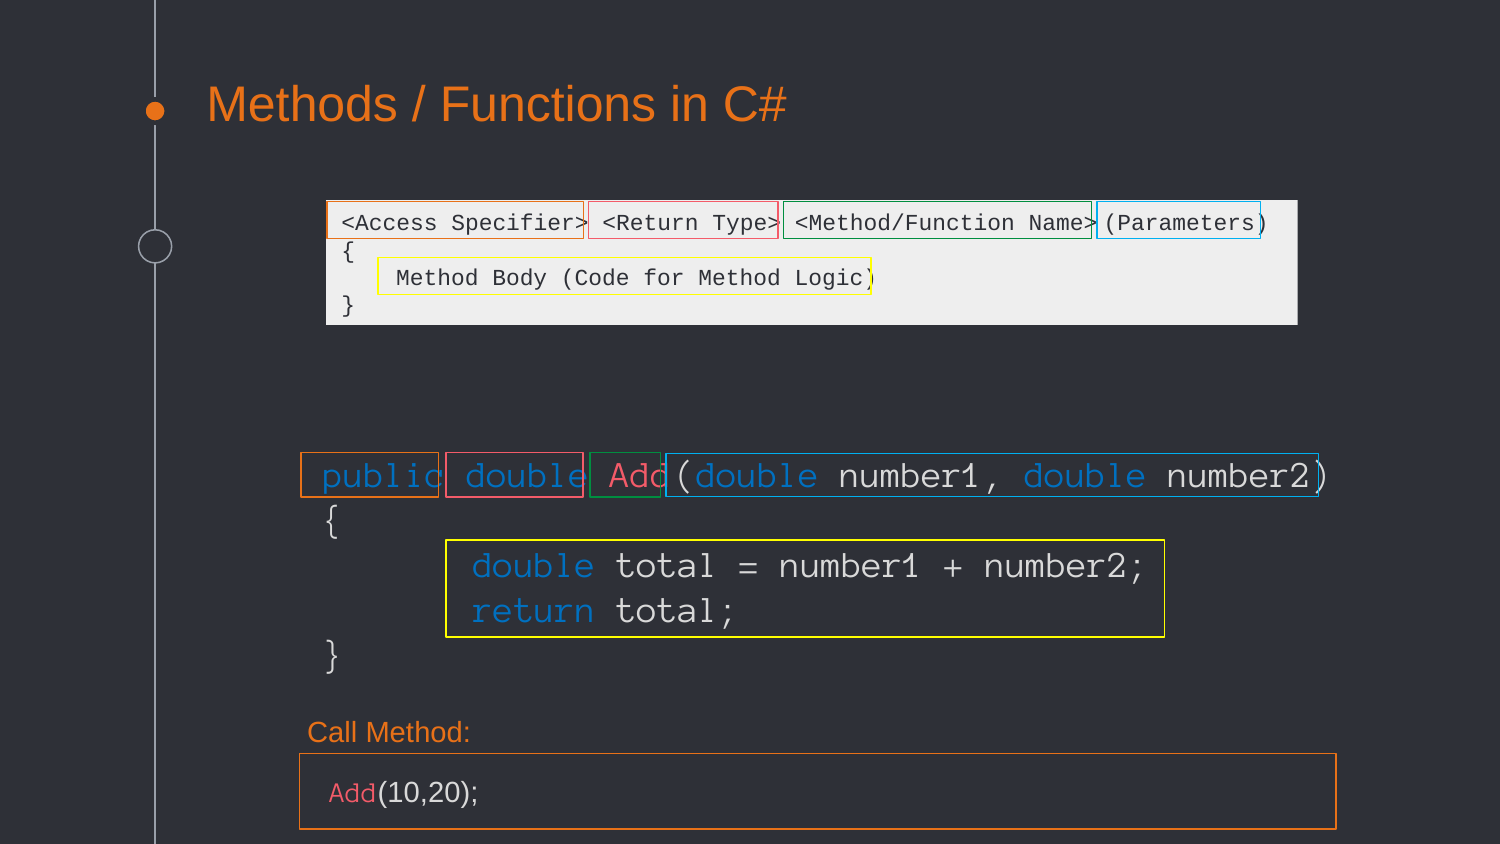

# Methods / Functions in C#
<Access Specifier> <Return Type> <Method/Function Name> (Parameters)
{
    Method Body (Code for Method Logic)
}

public double Add (double number1, double number2)
{
	double total = number1 + number2;
	return total;
}

Call Method:

Add(10,20);